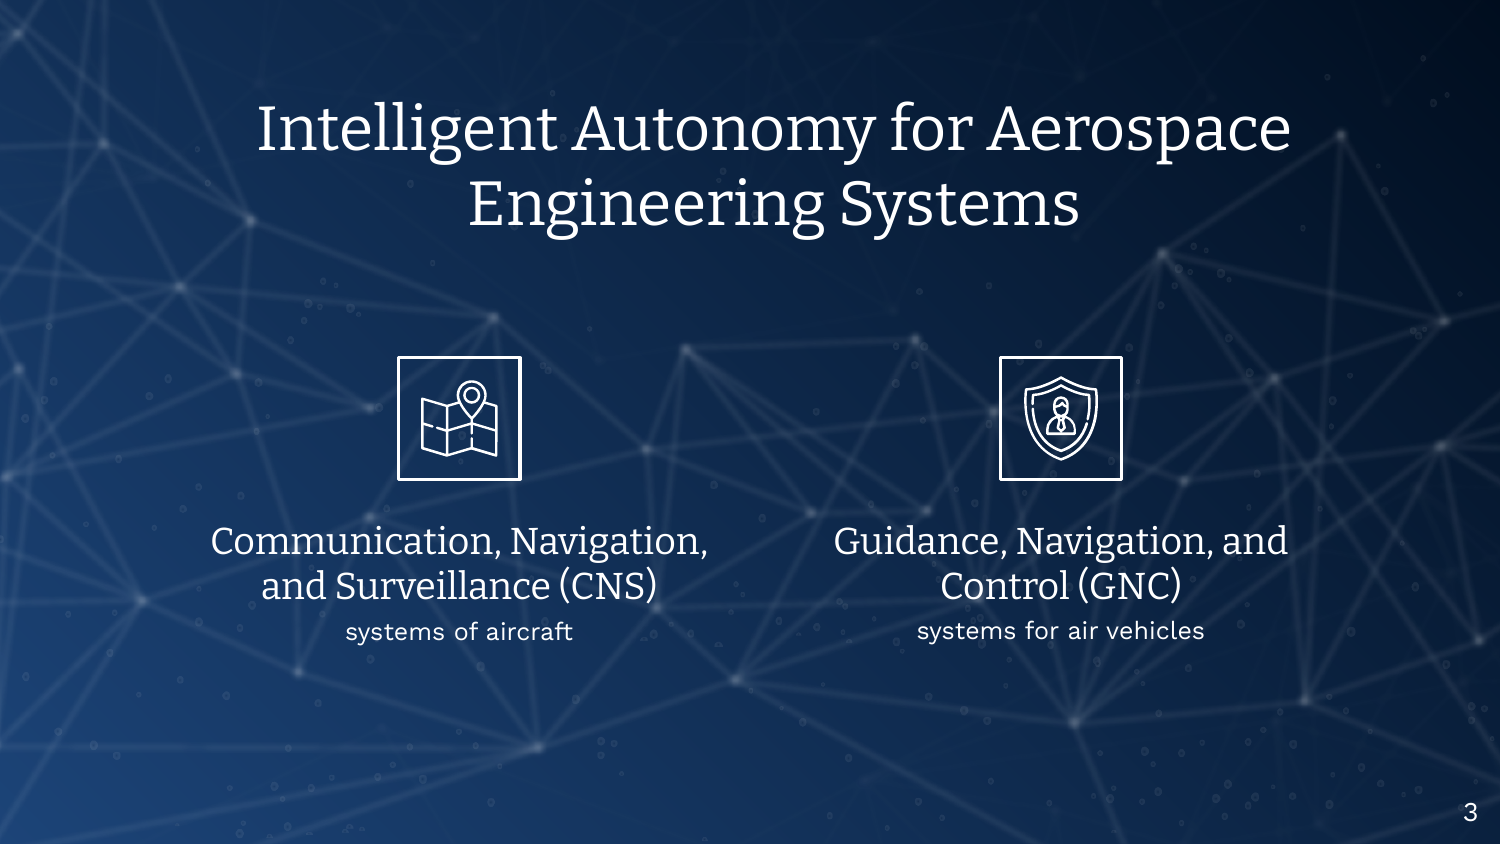

# Intelligent Autonomy for Aerospace Engineering Systems

Guidance, Navigation, and Control (GNC)
Communication, Navigation, and Surveillance (CNS)
systems for air vehicles
systems of aircraft
3